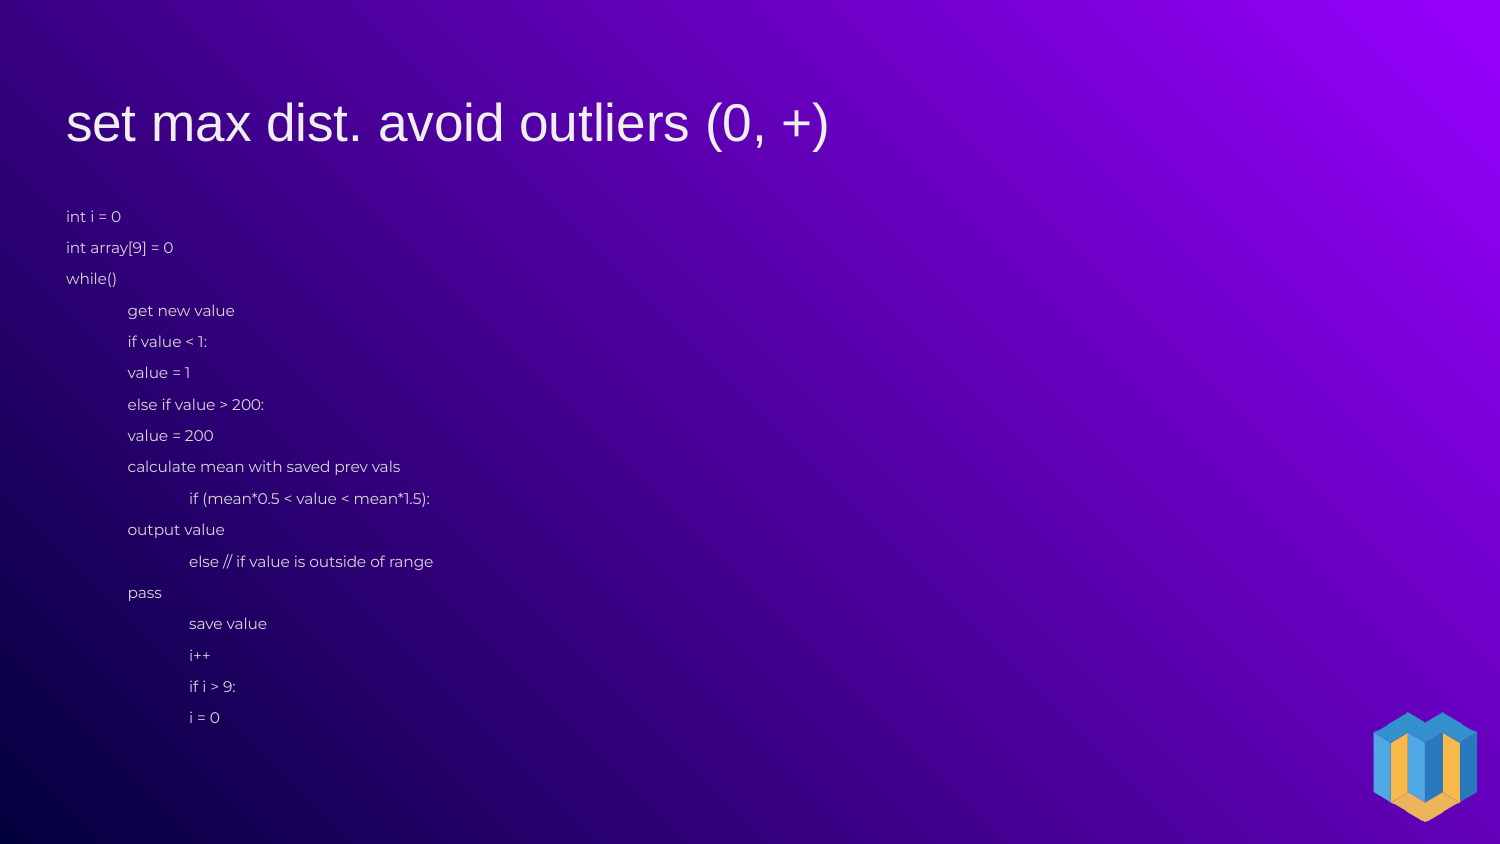

# set max dist. avoid outliers (0, +)
int i = 0
int array[9] = 0
while()
	get new value
	if value < 1:
		value = 1
	else if value > 200:
		value = 200
	calculate mean with saved prev vals
if (mean*0.5 < value < mean*1.5):
		output value
else // if value is outside of range
		pass
save value
i++
if i > 9:
	i = 0